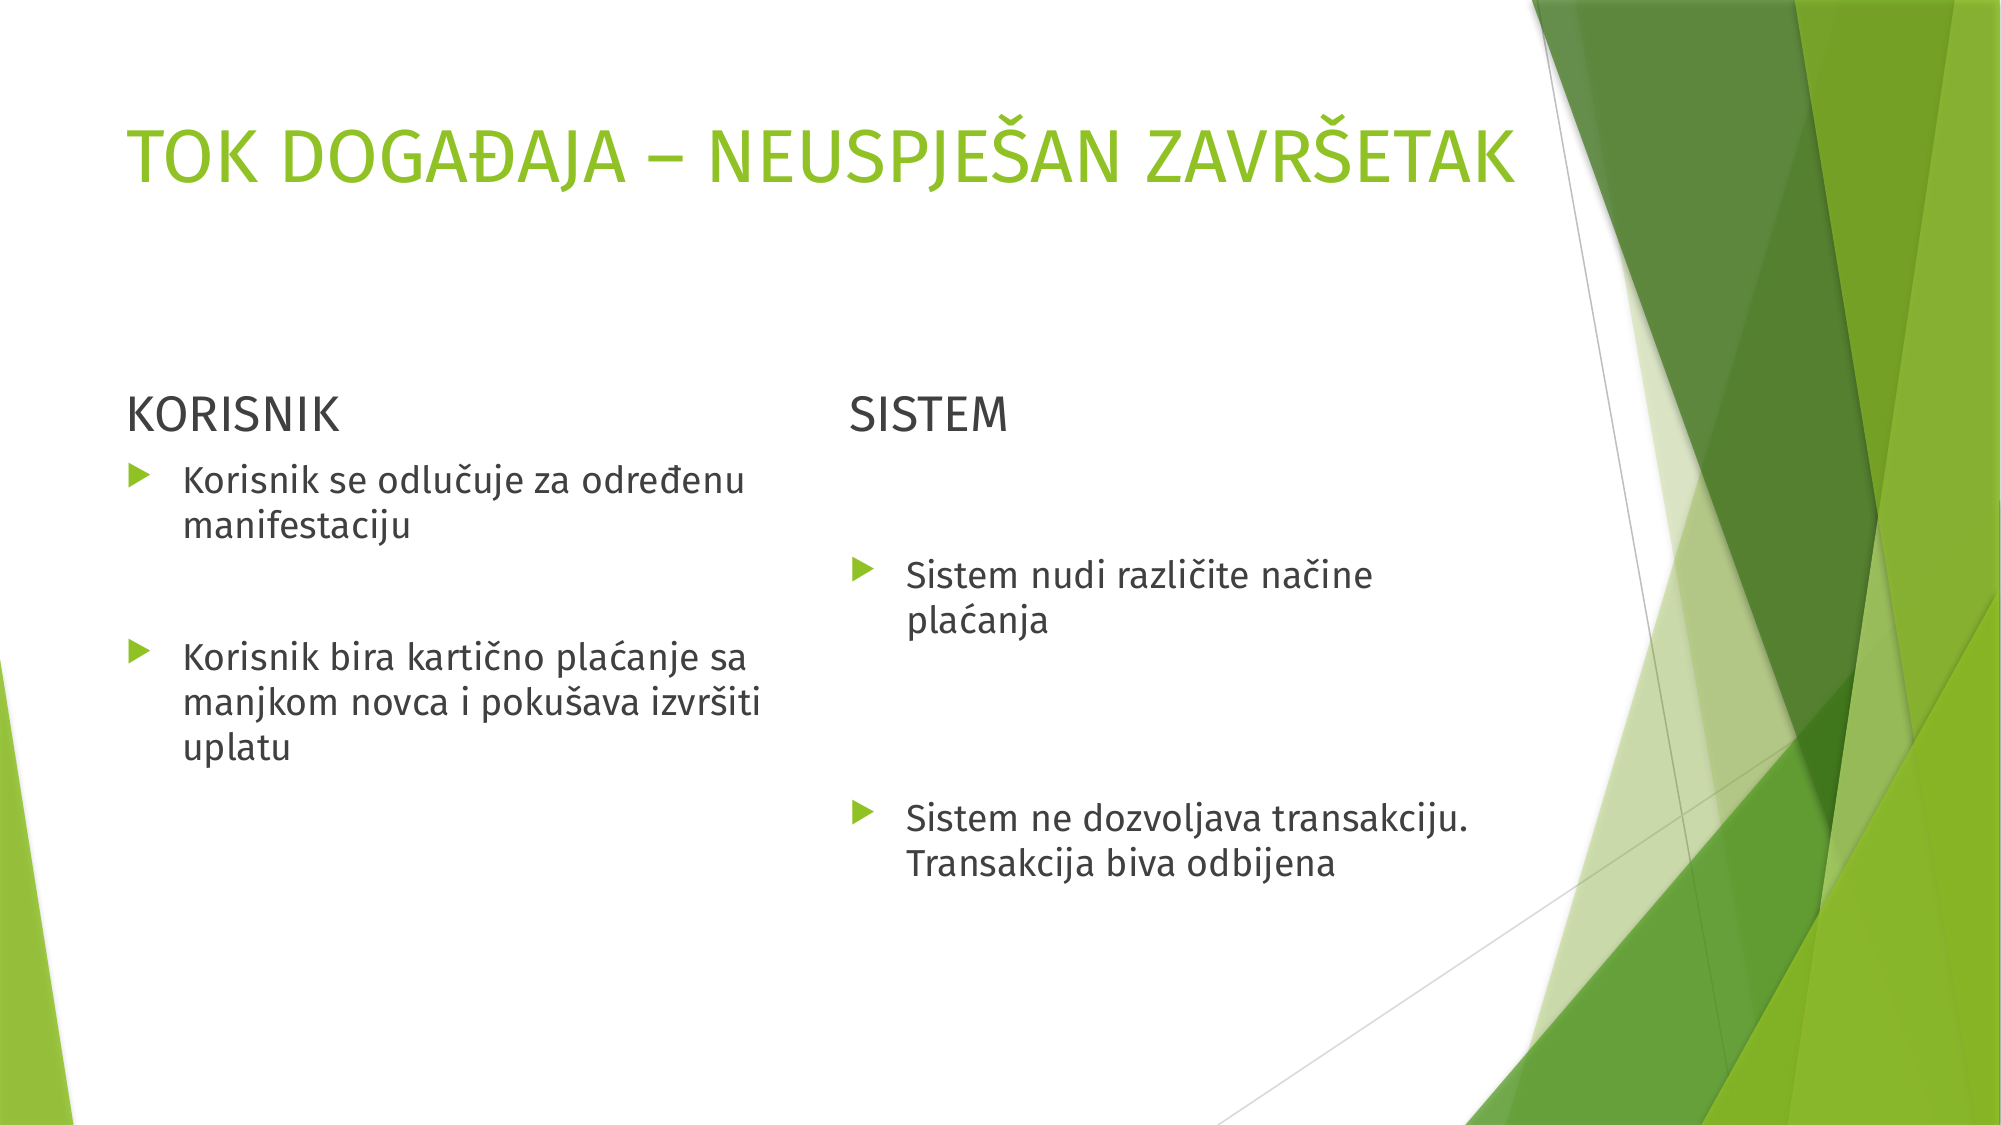

# TOK DOGAĐAJA – NEUSPJEŠAN ZAVRŠETAK
KORISNIK
SISTEM
Korisnik se odlučuje za određenu manifestaciju

Korisnik bira kartično plaćanje sa manjkom novca i pokušava izvršiti uplatu
Sistem nudi različite načine plaćanja

Sistem ne dozvoljava transakciju. Transakcija biva odbijena